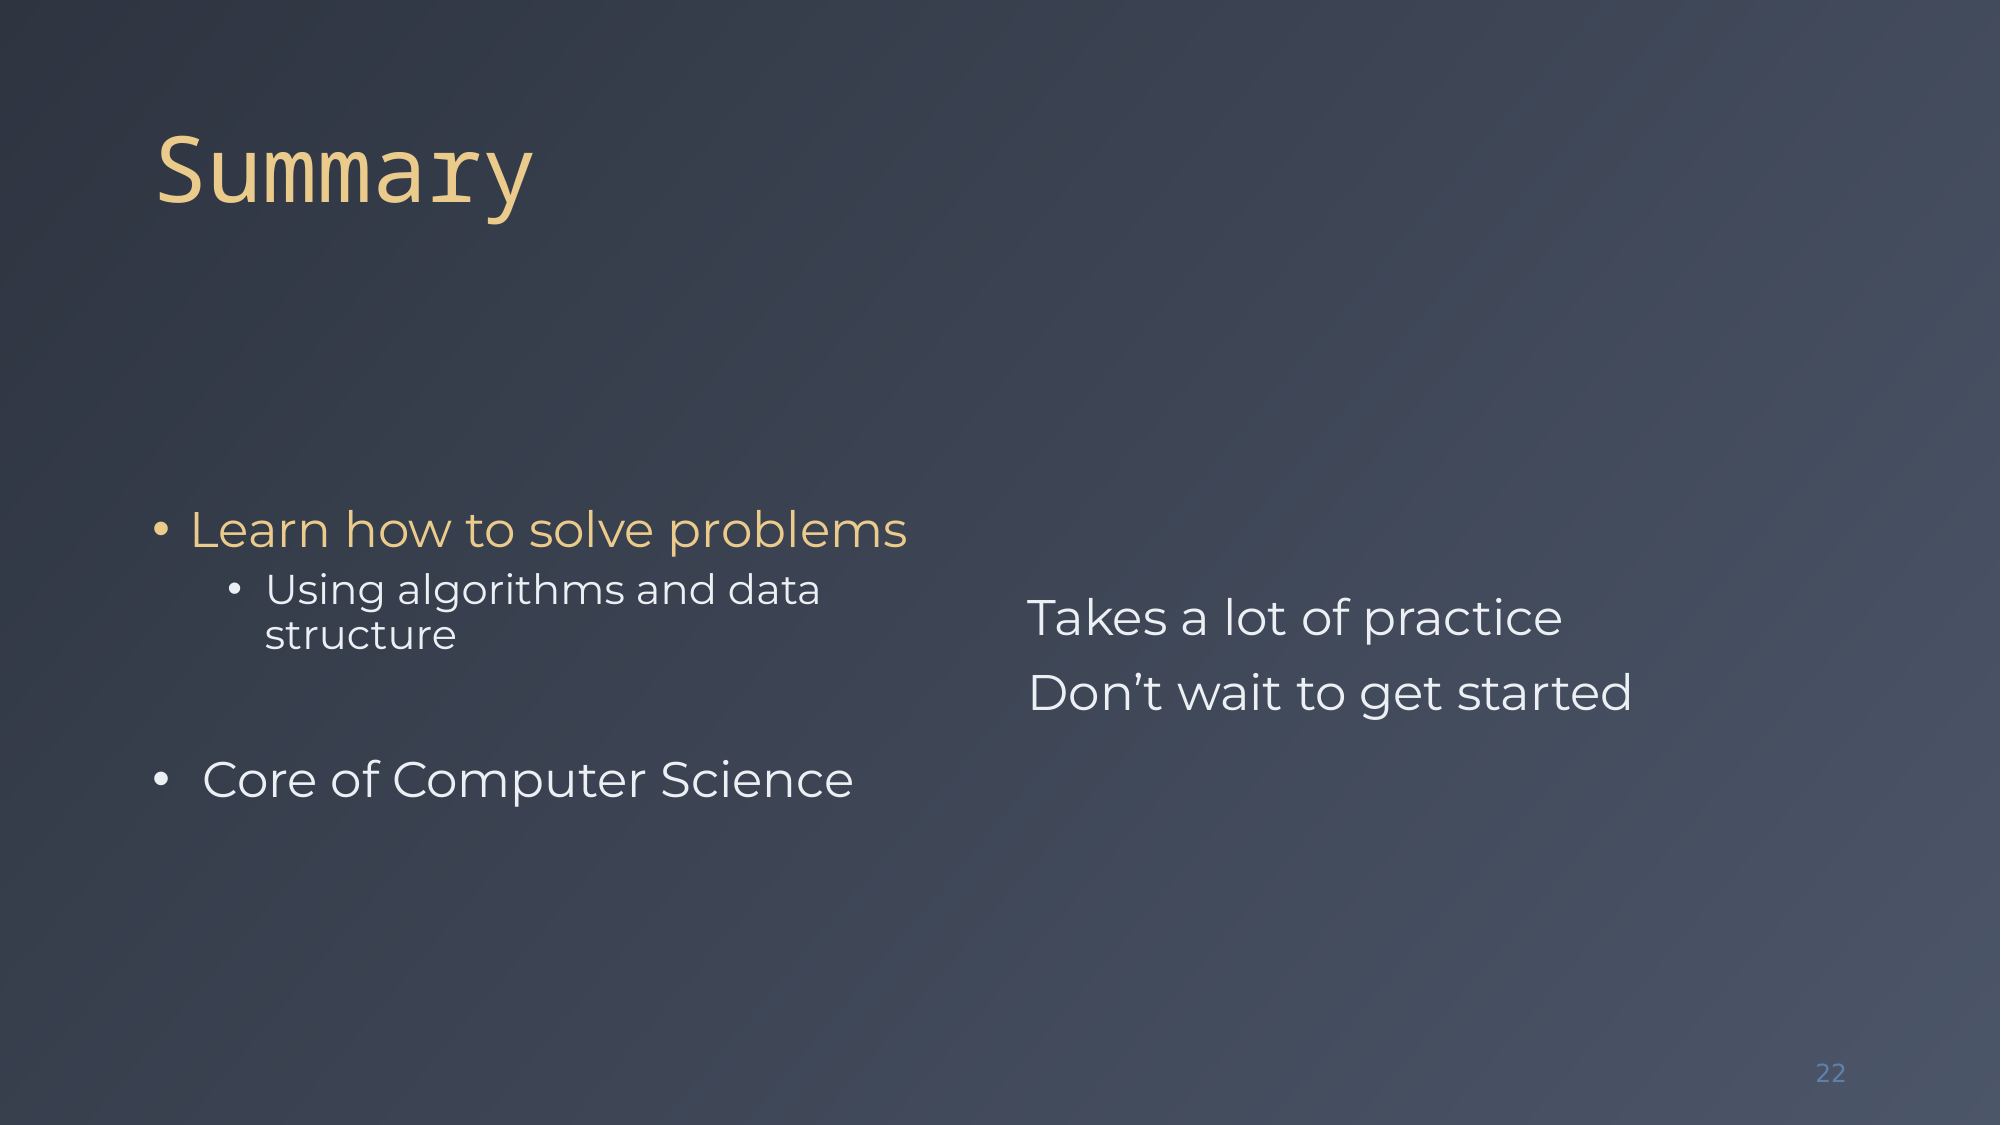

# Summary
Learn how to solve problems
Using algorithms and data structure

 Core of Computer Science
Takes a lot of practice
Don’t wait to get started
22